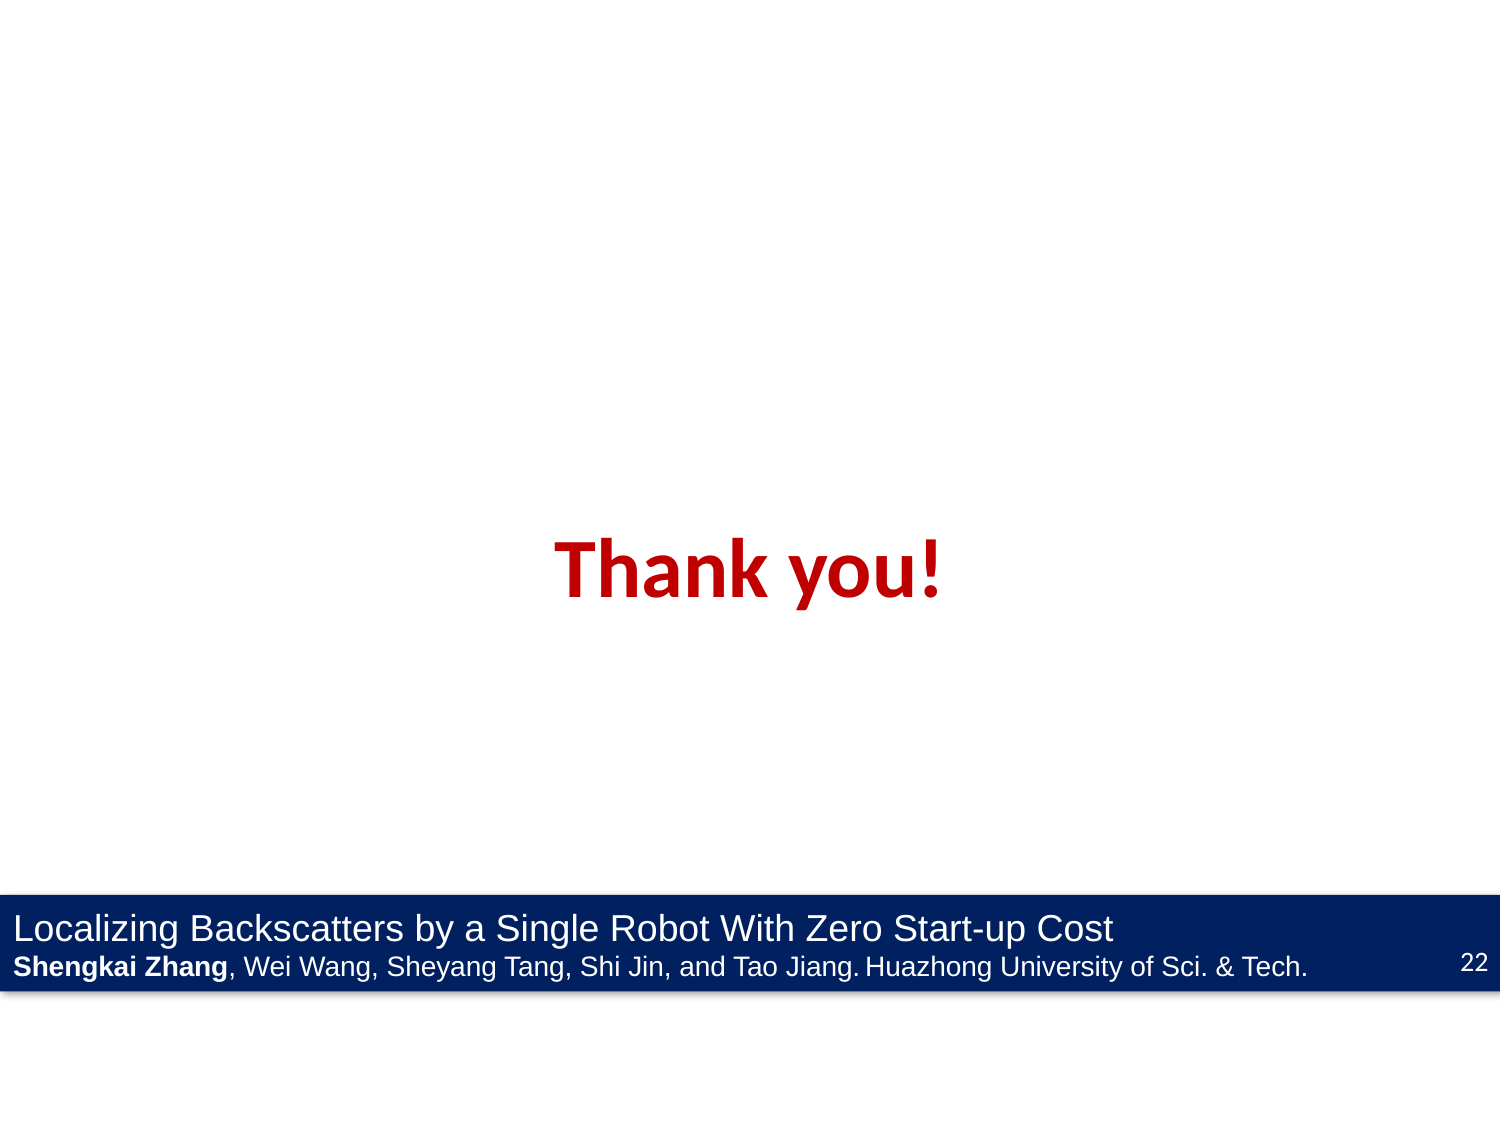

Thank you!
Localizing Backscatters by a Single Robot With Zero Start-up Cost
Shengkai Zhang, Wei Wang, Sheyang Tang, Shi Jin, and Tao Jiang. Huazhong University of Sci. & Tech.
22